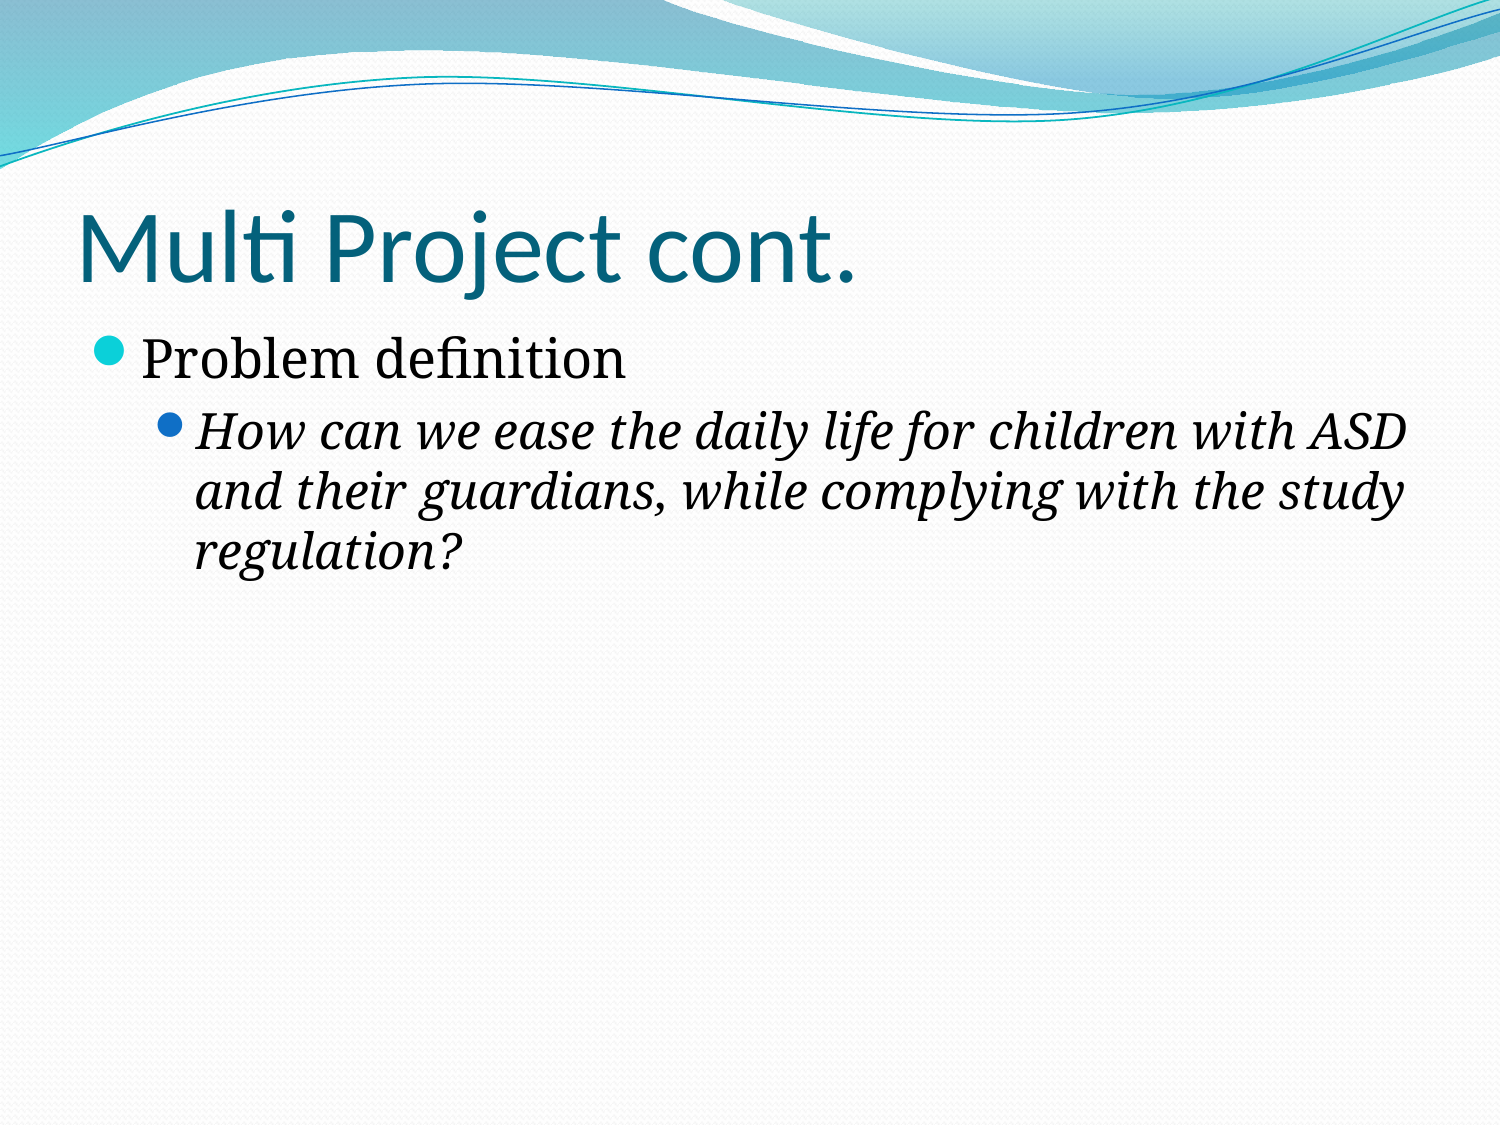

# Multi Project cont.
Problem definition
How can we ease the daily life for children with ASD and their guardians, while complying with the study regulation?